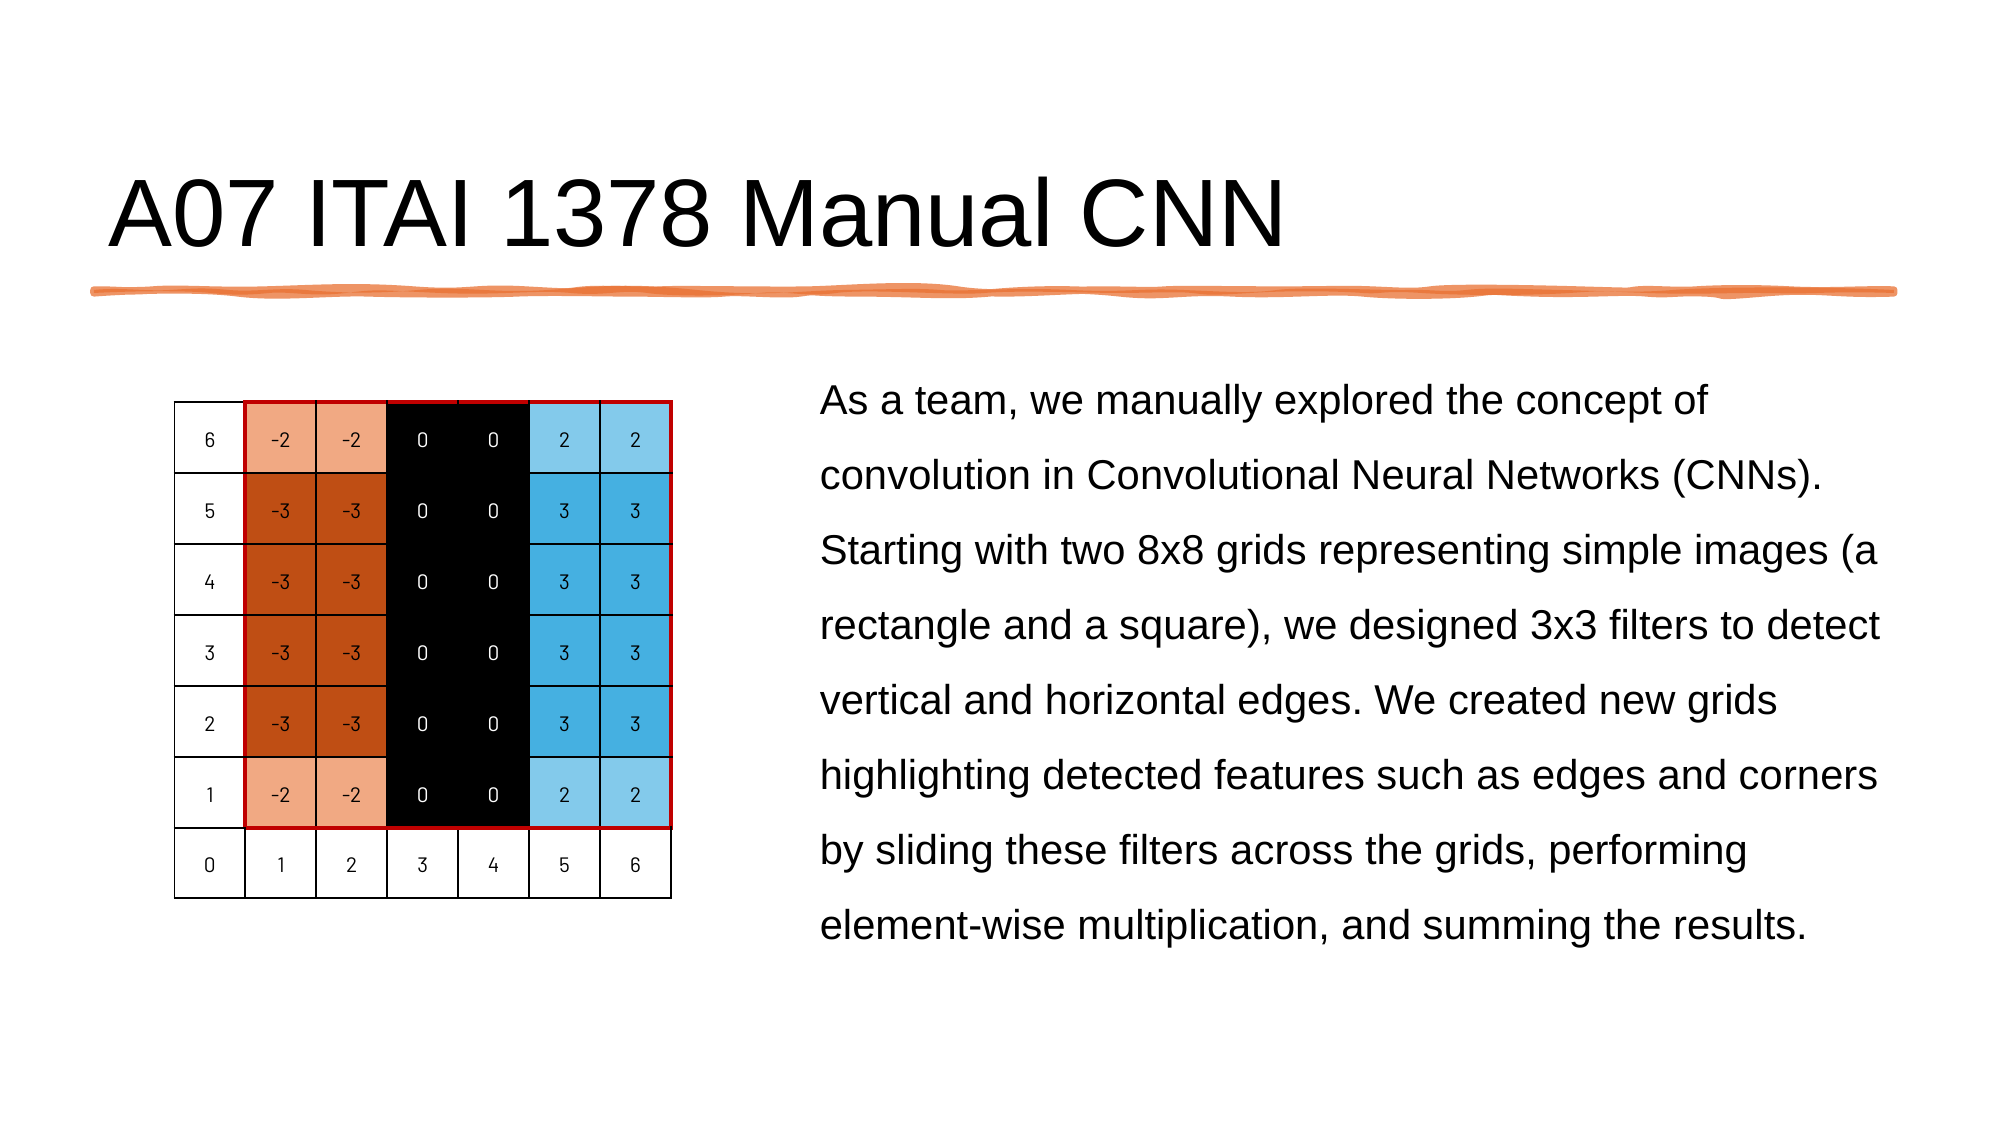

# A07 ITAI 1378 Manual CNN

As a team, we manually explored the concept of convolution in Convolutional Neural Networks (CNNs). Starting with two 8x8 grids representing simple images (a rectangle and a square), we designed 3x3 filters to detect vertical and horizontal edges. We created new grids highlighting detected features such as edges and corners by sliding these filters across the grids, performing element-wise multiplication, and summing the results.
| 6 | -2 | -2 | 0 | 0 | 2 | 2 |
| --- | --- | --- | --- | --- | --- | --- |
| 5 | -3 | -3 | 0 | 0 | 3 | 3 |
| 4 | -3 | -3 | 0 | 0 | 3 | 3 |
| 3 | -3 | -3 | 0 | 0 | 3 | 3 |
| 2 | -3 | -3 | 0 | 0 | 3 | 3 |
| 1 | -2 | -2 | 0 | 0 | 2 | 2 |
| 0 | 1 | 2 | 3 | 4 | 5 | 6 |